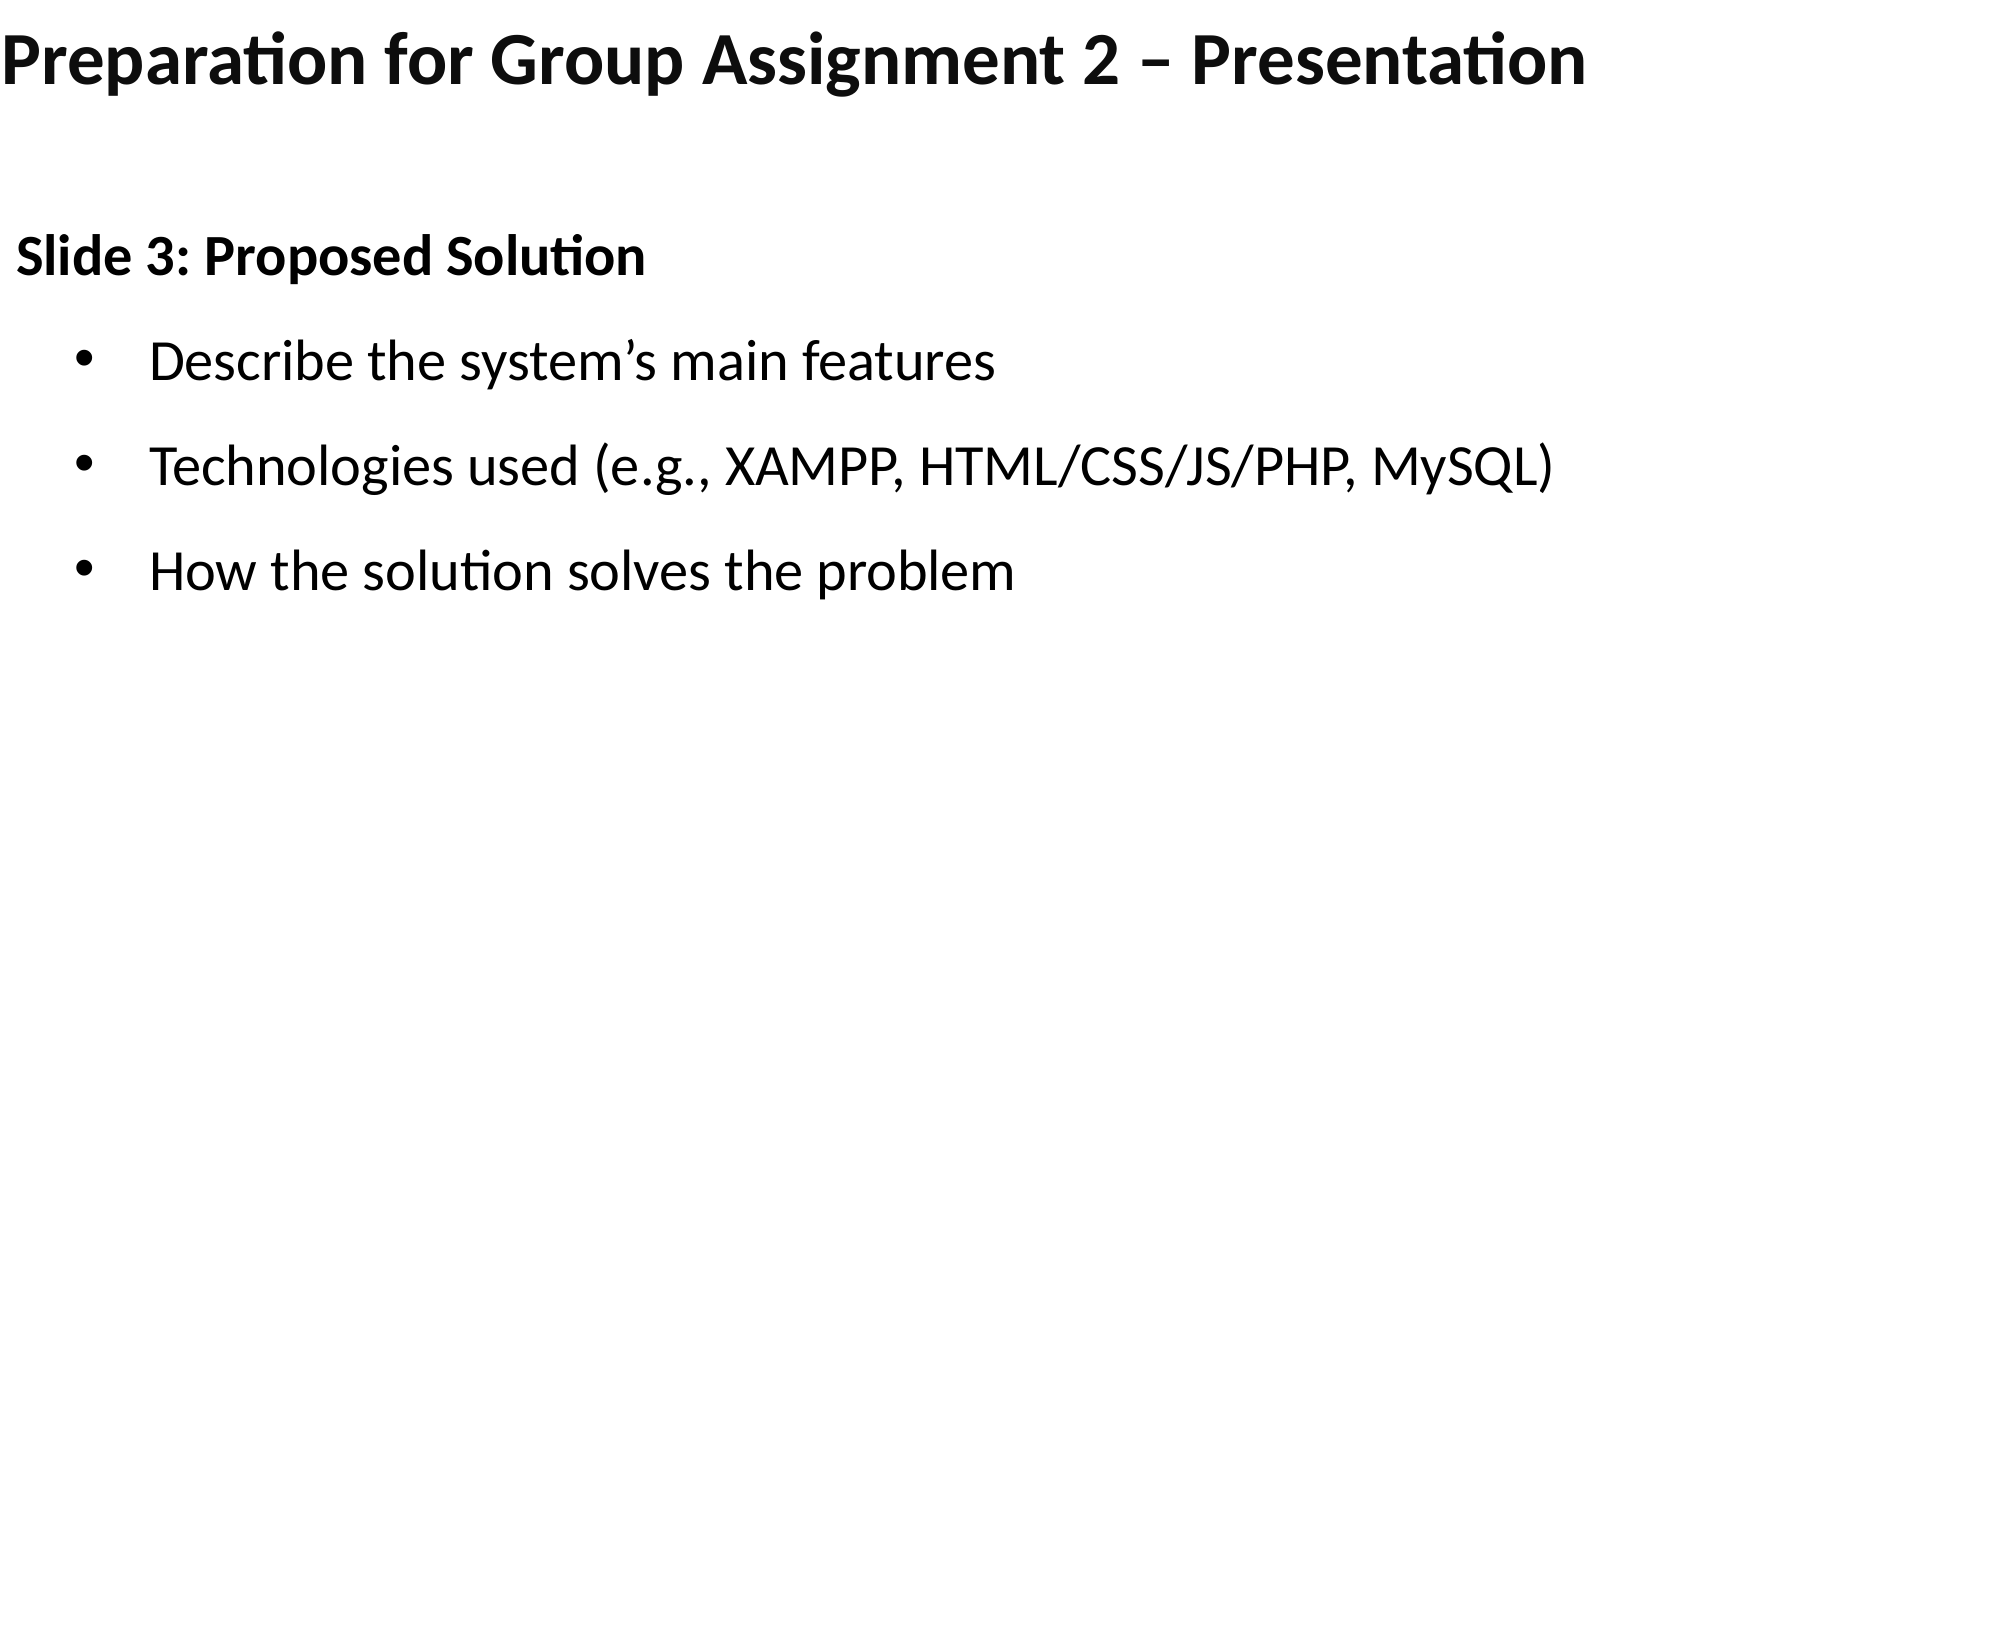

# Preparation for Group Assignment 2 – Presentation
Slide 3: Proposed Solution
Describe the system’s main features
Technologies used (e.g., XAMPP, HTML/CSS/JS/PHP, MySQL)
How the solution solves the problem